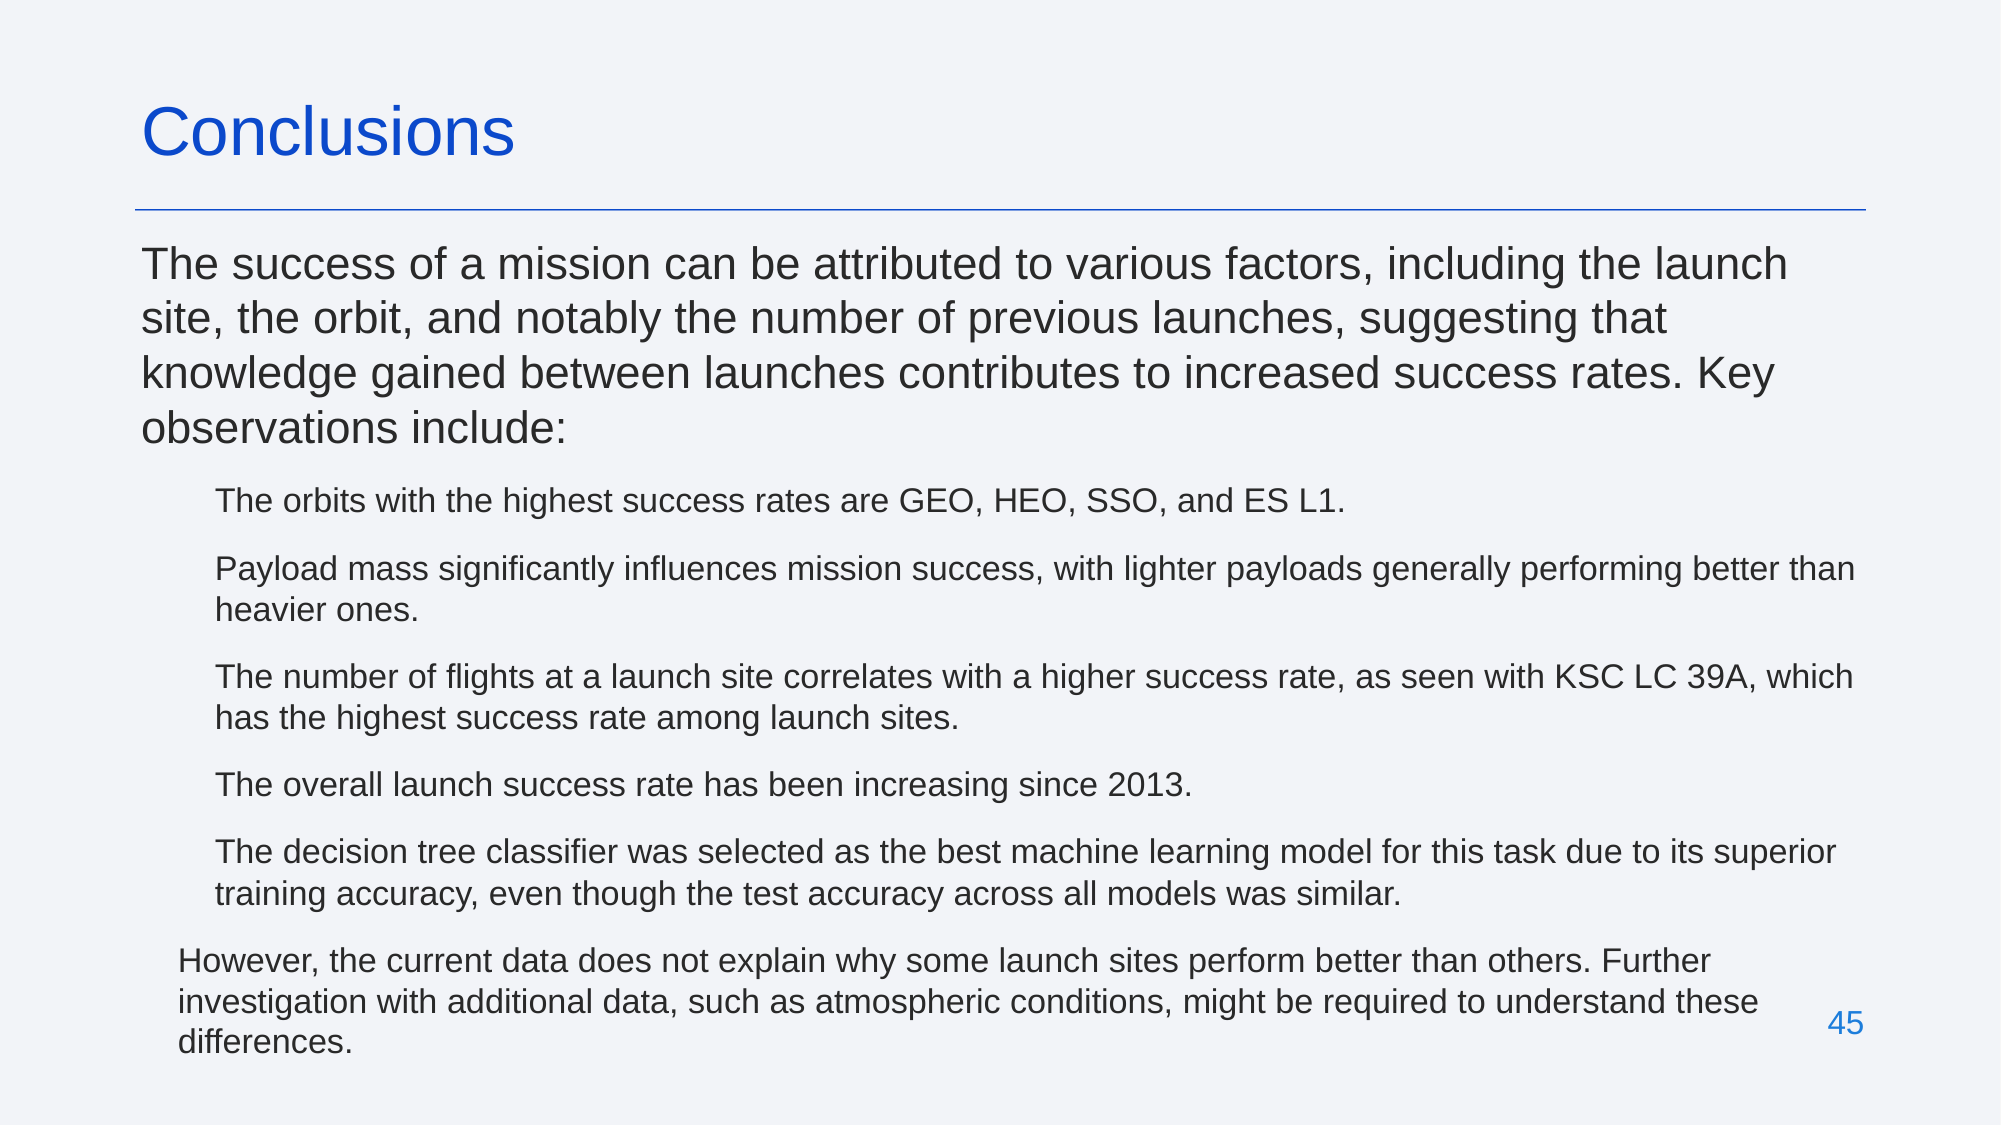

Conclusions
The success of a mission can be attributed to various factors, including the launch site, the orbit, and notably the number of previous launches, suggesting that knowledge gained between launches contributes to increased success rates. Key observations include:
The orbits with the highest success rates are GEO, HEO, SSO, and ES L1.
Payload mass significantly influences mission success, with lighter payloads generally performing better than heavier ones.
The number of flights at a launch site correlates with a higher success rate, as seen with KSC LC 39A, which has the highest success rate among launch sites.
The overall launch success rate has been increasing since 2013.
The decision tree classifier was selected as the best machine learning model for this task due to its superior training accuracy, even though the test accuracy across all models was similar.
However, the current data does not explain why some launch sites perform better than others. Further investigation with additional data, such as atmospheric conditions, might be required to understand these differences.
45